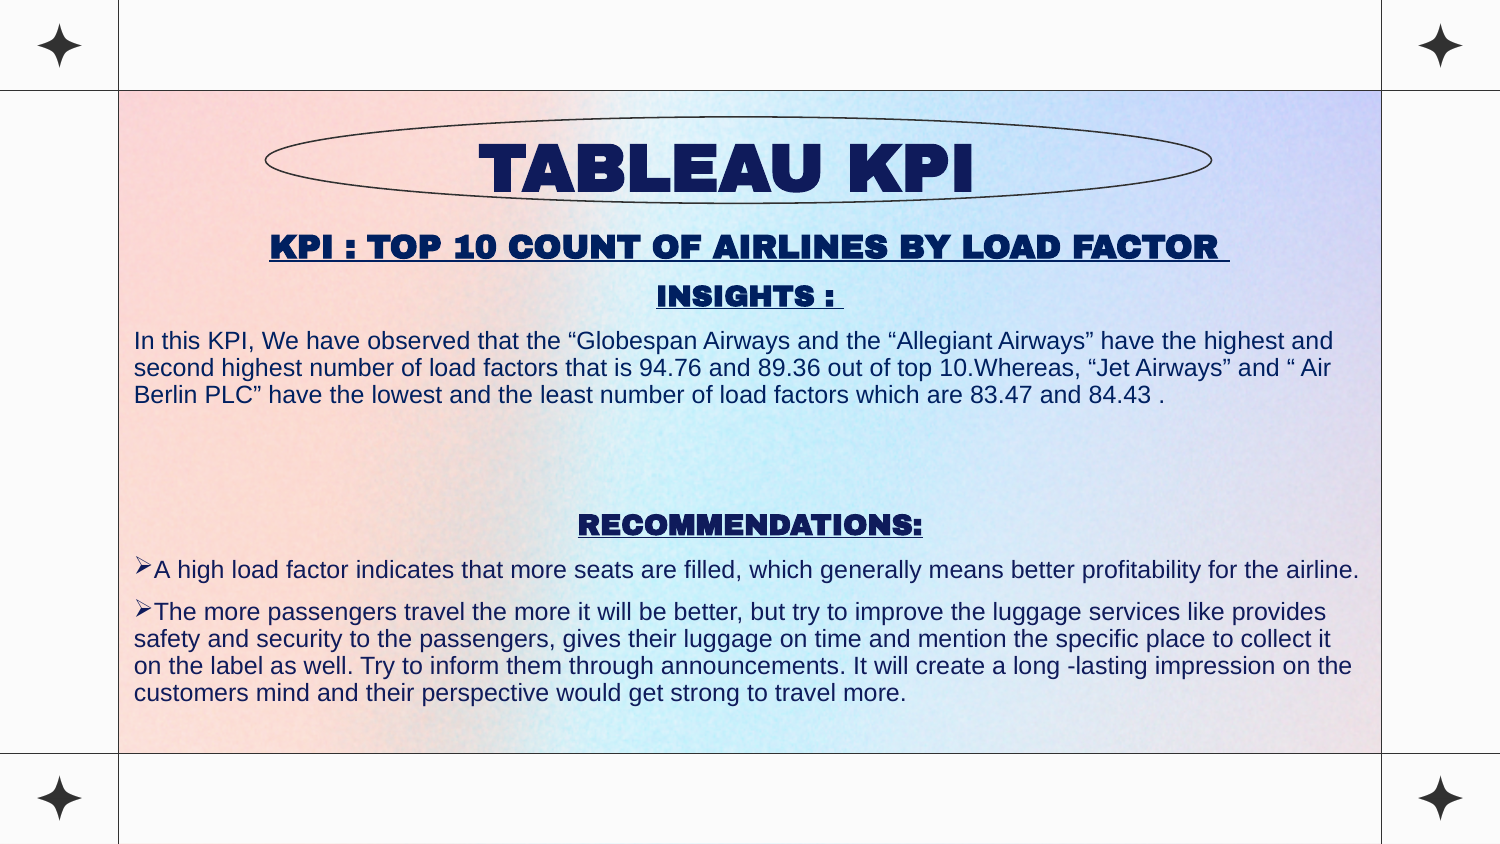

# TABLEAU KPI

KPI : TOP 10 COUNT OF AIRLINES BY LOAD FACTOR
INSIGHTS :
In this KPI, We have observed that the “Globespan Airways and the “Allegiant Airways” have the highest and second highest number of load factors that is 94.76 and 89.36 out of top 10.Whereas, “Jet Airways” and “ Air Berlin PLC” have the lowest and the least number of load factors which are 83.47 and 84.43 .

RECOMMENDATIONS:
A high load factor indicates that more seats are filled, which generally means better profitability for the airline.
The more passengers travel the more it will be better, but try to improve the luggage services like provides safety and security to the passengers, gives their luggage on time and mention the specific place to collect it on the label as well. Try to inform them through announcements. It will create a long -lasting impression on the customers mind and their perspective would get strong to travel more.